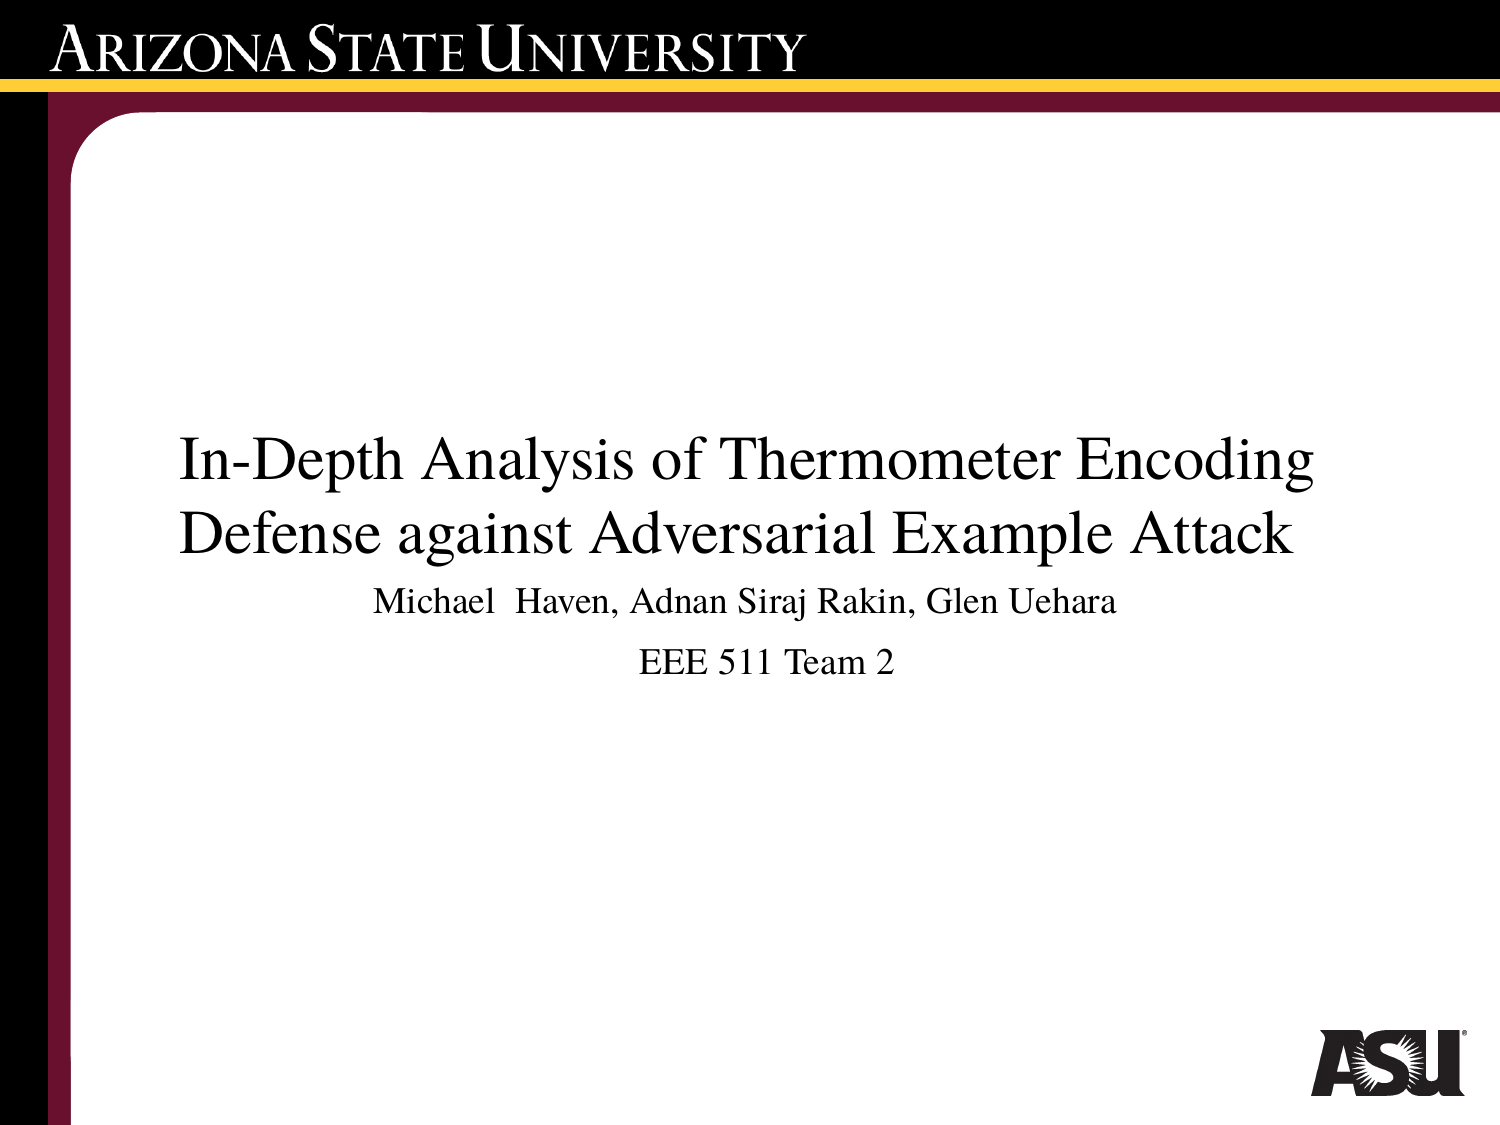

In-Depth Analysis of Thermometer Encoding Defense against Adversarial Example Attack
Michael  Haven, Adnan Siraj Rakin, Glen Uehara
EEE 511 Team 2